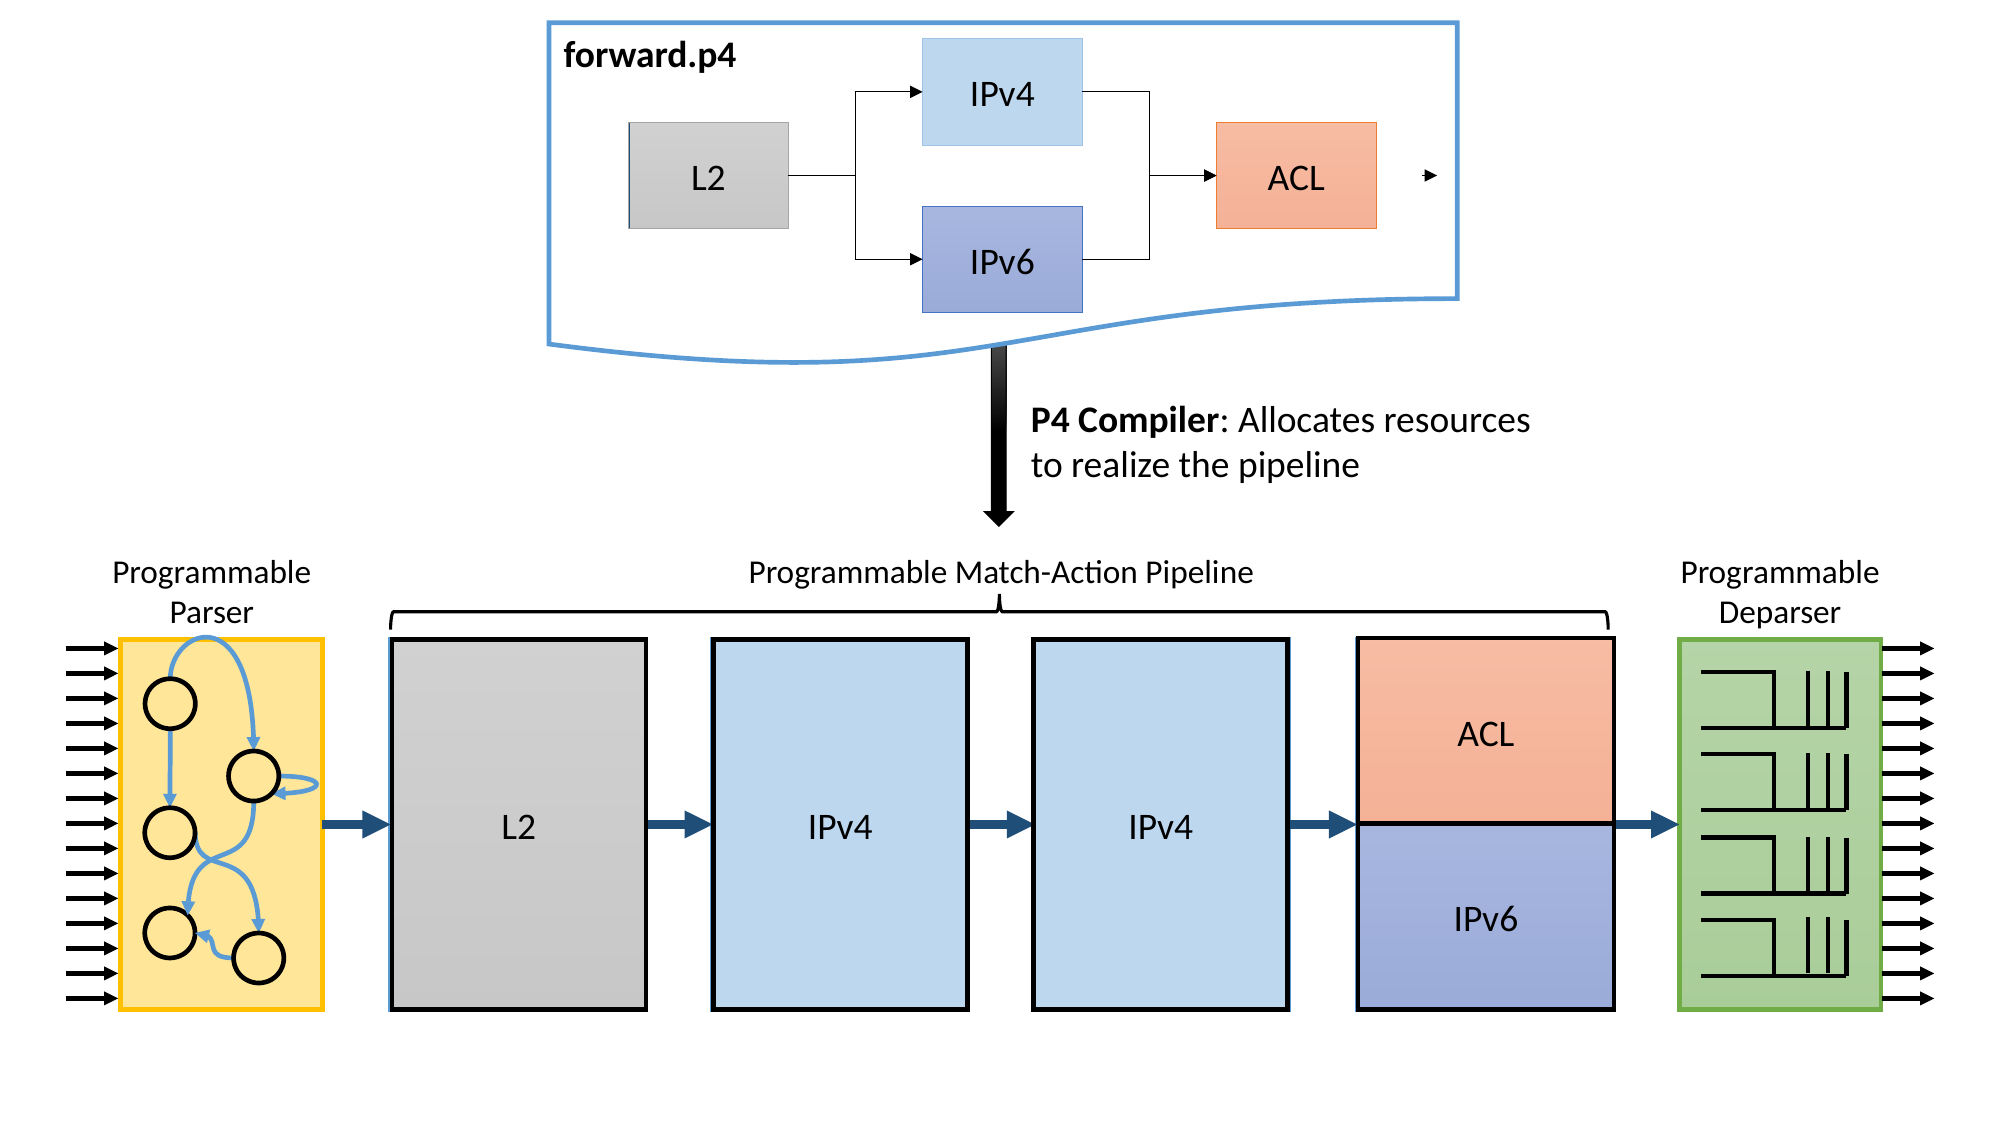

forward.p4
IPv4
L2
ACL
IPv6

P4 Compiler: Allocates resources
to realize the pipeline
Programmable Match-Action Pipeline
Programmable
Deparser
Programmable
Parser
ACL
IPv4
L2
IPv4

ALU
Memory

ALU
Memory

ALU
Memory

ALU
Memory

ALU
Memory

ALU
Memory

ALU
Memory

ALU
Memory

ALU
Memory

ALU
Memory

ALU
Memory

ALU
Memory

ALU
Memory

ALU
Memory

ALU
Memory

ALU
Memory

ALU
Memory

ALU
Memory

ALU
Memory

ALU
Memory

ALU
Memory

ALU
Memory

ALU
Memory

ALU
Memory

IPv6